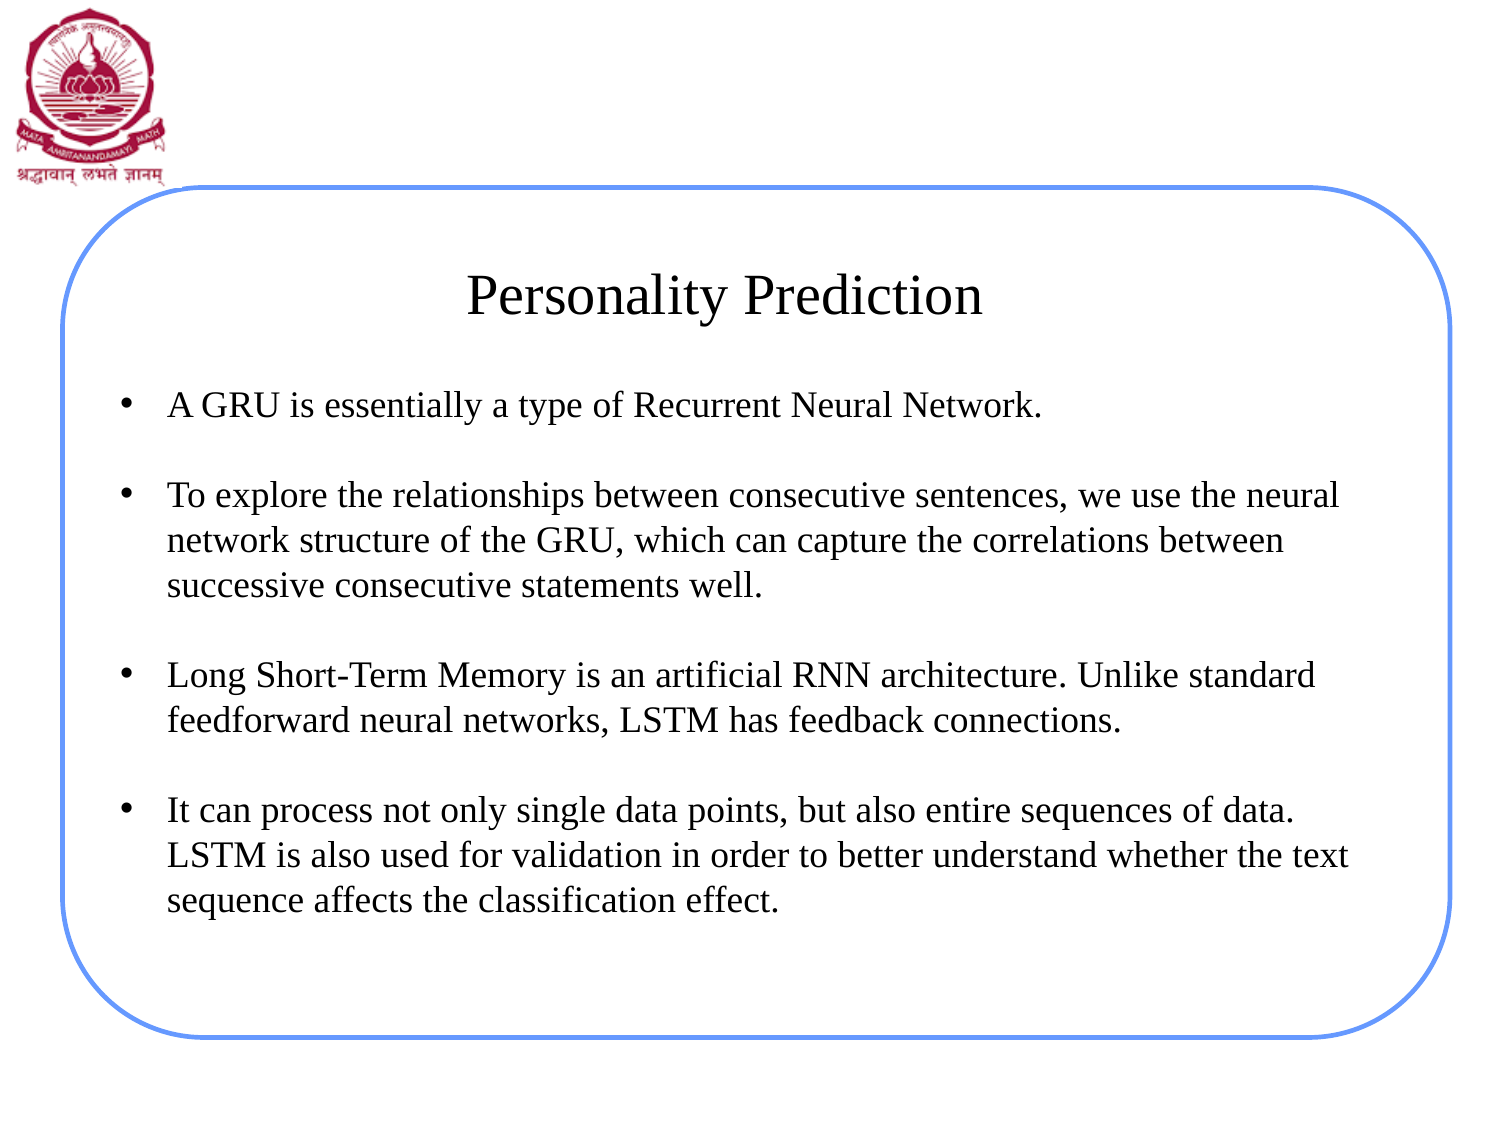

# Personality Prediction
A GRU is essentially a type of Recurrent Neural Network.

To explore the relationships between consecutive sentences, we use the neural network structure of the GRU, which can capture the correlations between successive consecutive statements well.

Long Short-Term Memory is an artificial RNN architecture. Unlike standard feedforward neural networks, LSTM has feedback connections.

It can process not only single data points, but also entire sequences of data. LSTM is also used for validation in order to better understand whether the text sequence affects the classification effect.